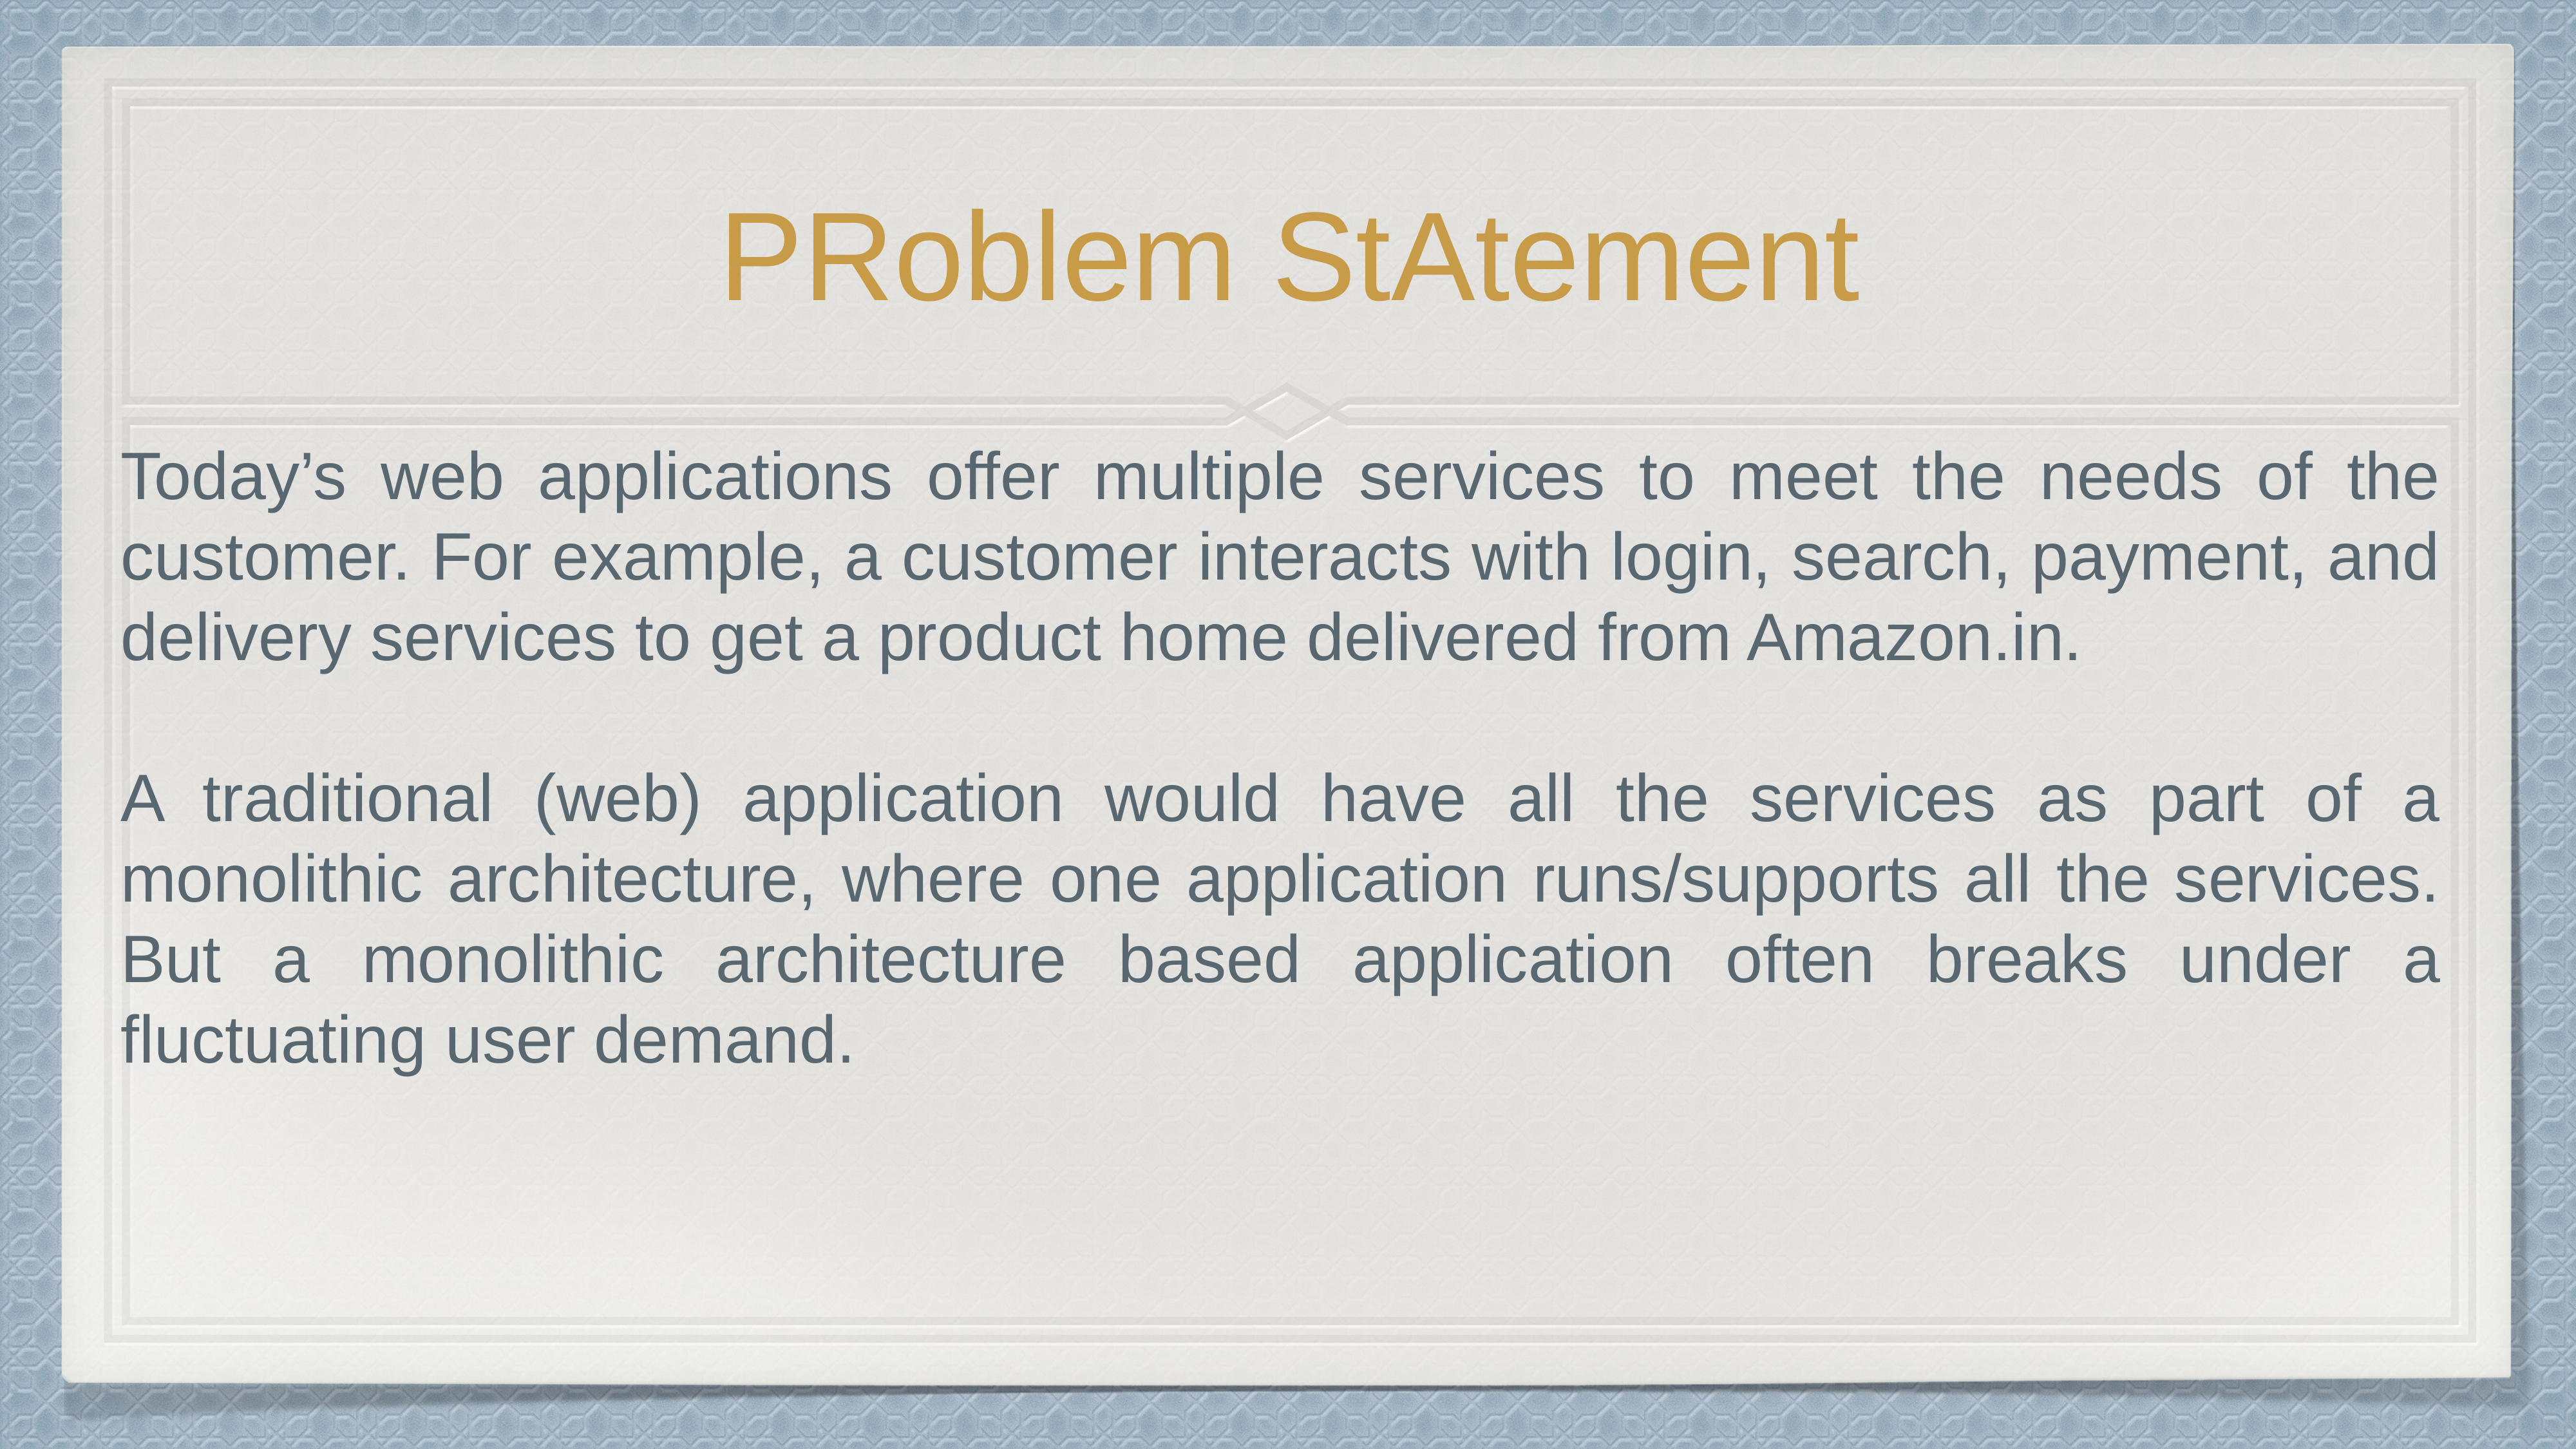

# PRoblem StAtement
Today’s web applications offer multiple services to meet the needs of the customer. For example, a customer interacts with login, search, payment, and delivery services to get a product home delivered from Amazon.in.

A traditional (web) application would have all the services as part of a monolithic architecture, where one application runs/supports all the services. But a monolithic architecture based application often breaks under a fluctuating user demand.